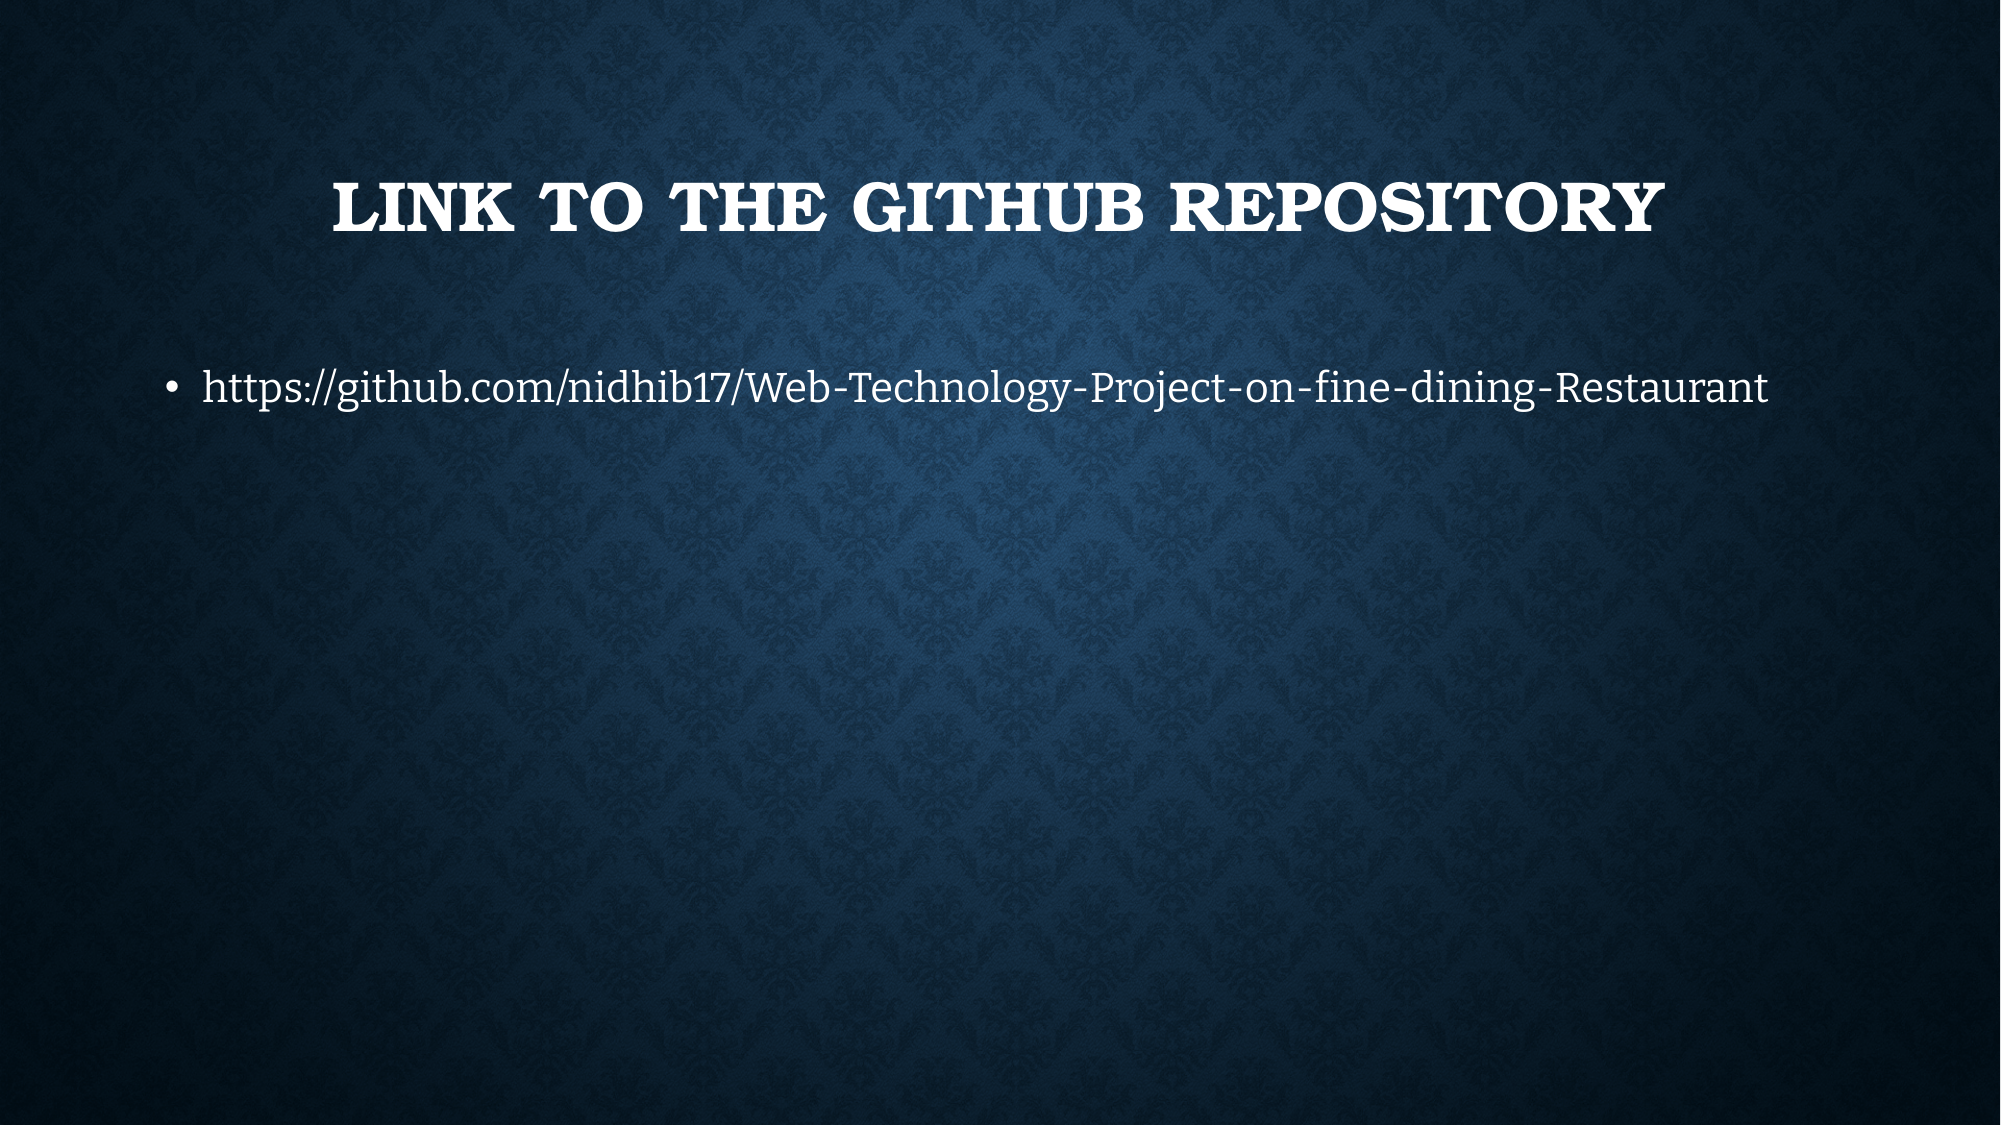

# LINK TO THE GITHUB REPOSITORY
https://github.com/nidhib17/Web-Technology-Project-on-fine-dining-Restaurant